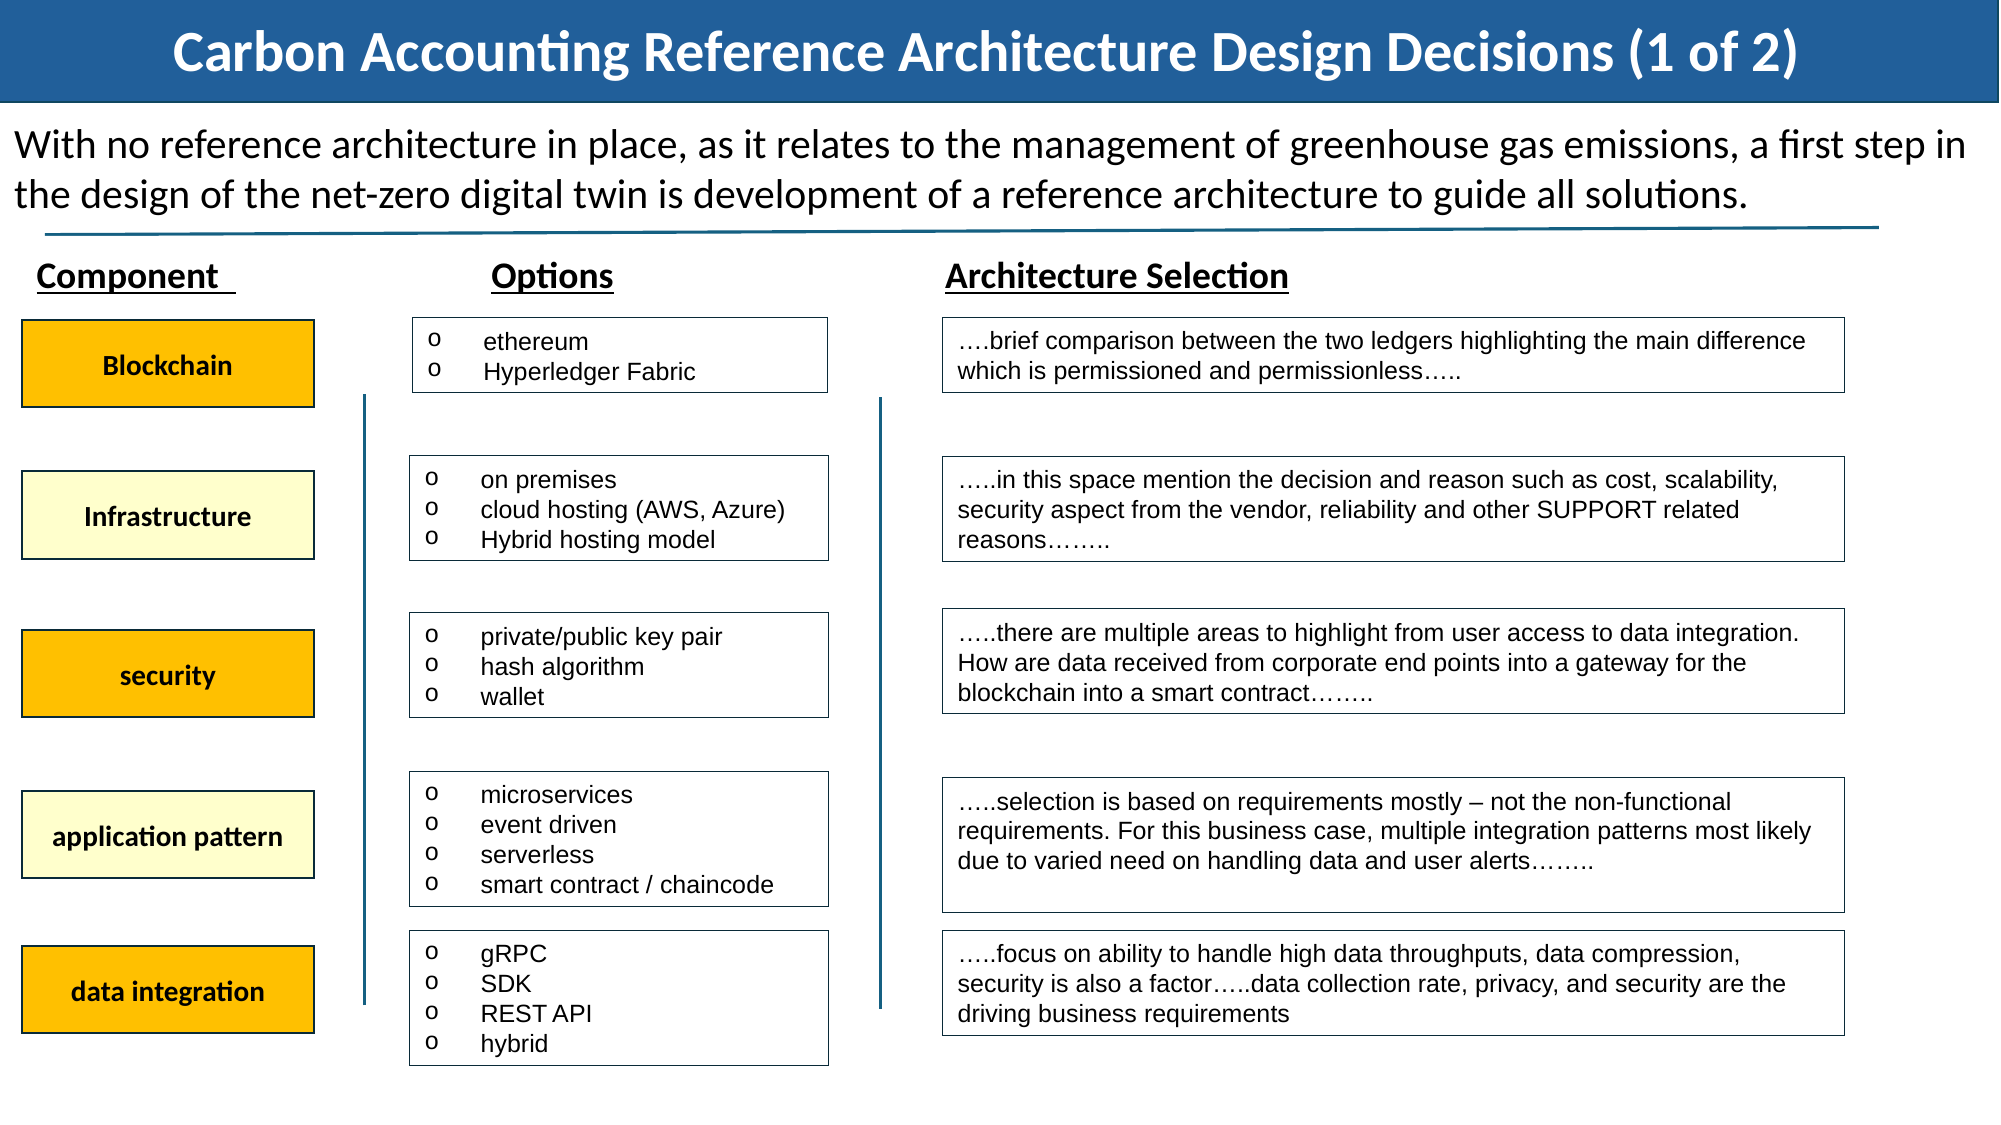

Carbon Accounting Reference Architecture Design Decisions (1 of 2)
With no reference architecture in place, as it relates to the management of greenhouse gas emissions, a first step in the design of the net-zero digital twin is development of a reference architecture to guide all solutions.
Component                                Options                                       Architecture Selection
….brief comparison between the two ledgers highlighting the main difference which is permissioned and permissionless…..
ethereum
Hyperledger Fabric
Blockchain
on premises
cloud hosting (AWS, Azure)
Hybrid hosting model
…..in this space mention the decision and reason such as cost, scalability, security aspect from the vendor, reliability and other SUPPORT related reasons……..
Infrastructure
…..there are multiple areas to highlight from user access to data integration. How are data received from corporate end points into a gateway for the blockchain into a smart contract……..
private/public key pair
hash algorithm
wallet
security
microservices
event driven
serverless
smart contract / chaincode
…..selection is based on requirements mostly – not the non-functional requirements. For this business case, multiple integration patterns most likely due to varied need on handling data and user alerts……..

application pattern
gRPC
SDK
REST API
hybrid
…..focus on ability to handle high data throughputs, data compression, security is also a factor…..data collection rate, privacy, and security are the driving business requirements
data integration